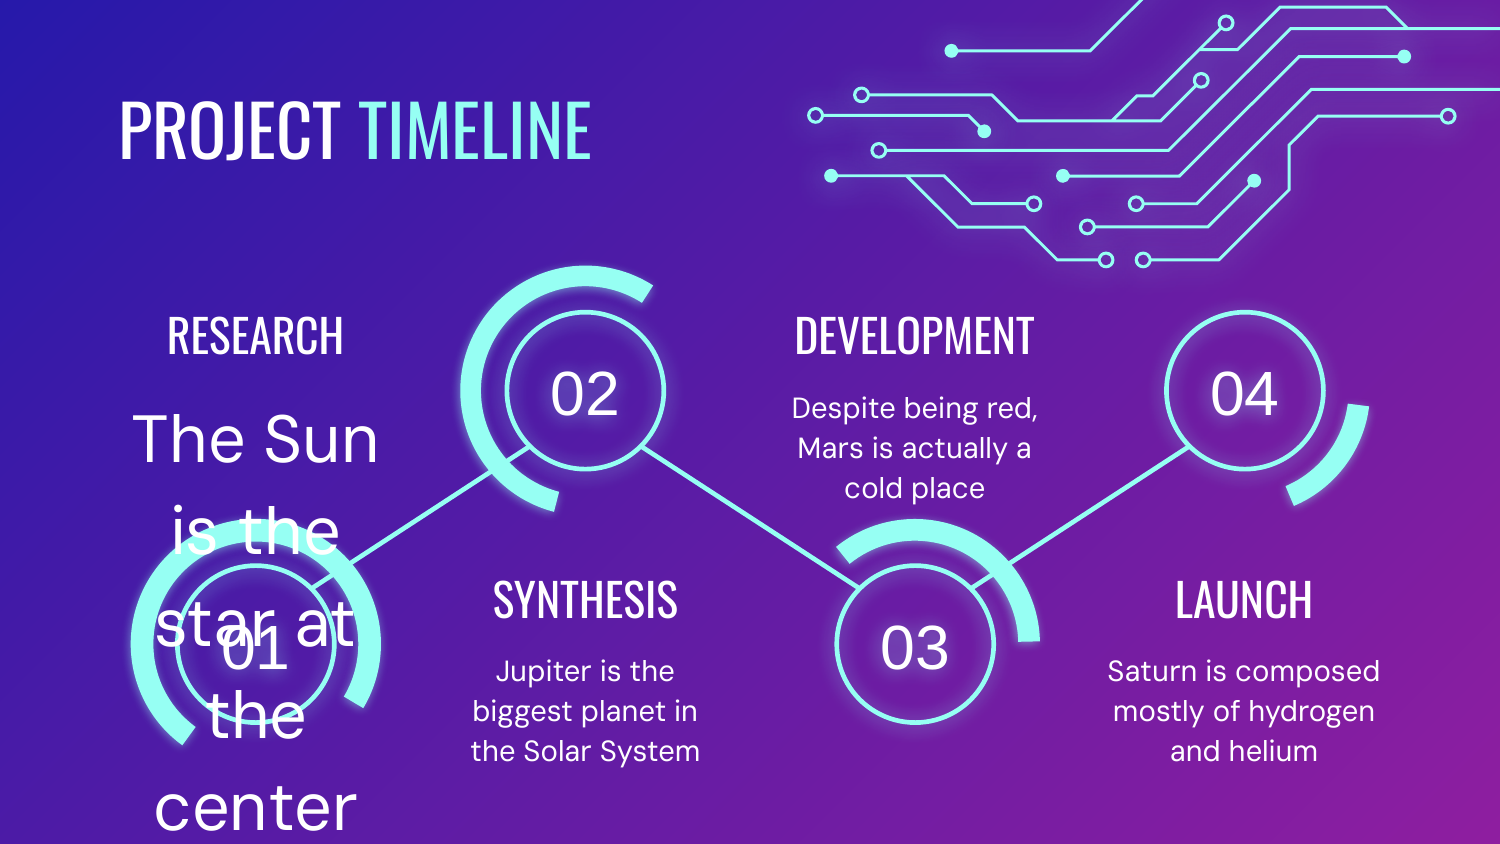

# PROJECT TIMELINE

RESEARCH
DEVELOPMENT
02
04
The Sun is the star at the center of the Solar System
Despite being red, Mars is actually a cold place

01
03
SYNTHESIS
LAUNCH
Jupiter is the biggest planet in the Solar System
Saturn is composed mostly of hydrogen and helium